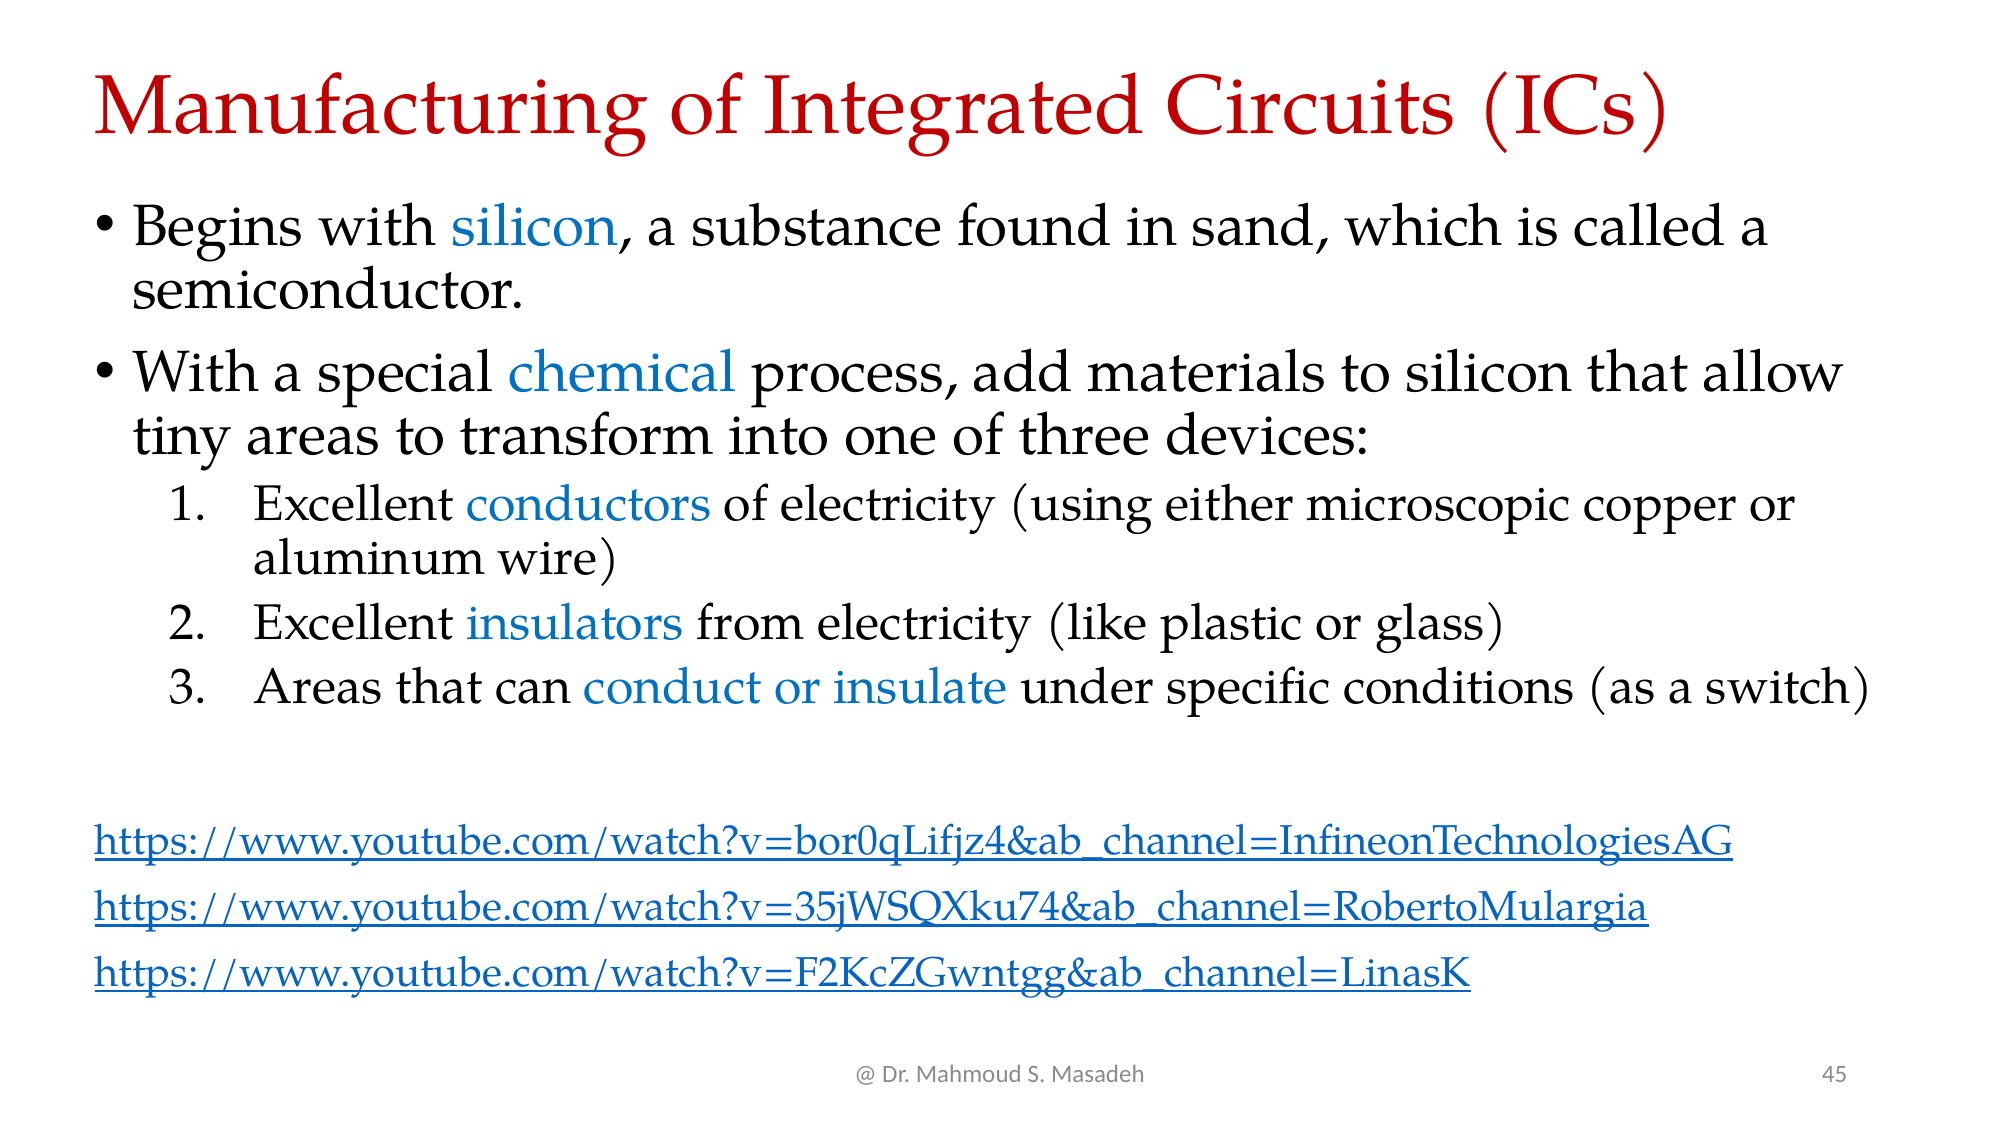

# Manufacturing of Integrated Circuits (ICs)
Begins with silicon, a substance found in sand, which is called a semiconductor.
With a special chemical process, add materials to silicon that allow tiny areas to transform into one of three devices:
Excellent conductors of electricity (using either microscopic copper or aluminum wire)
Excellent insulators from electricity (like plastic or glass)
Areas that can conduct or insulate under specific conditions (as a switch)

https://www.youtube.com/watch?v=bor0qLifjz4&ab_channel=InfineonTechnologiesAG
https://www.youtube.com/watch?v=35jWSQXku74&ab_channel=RobertoMulargia
https://www.youtube.com/watch?v=F2KcZGwntgg&ab_channel=LinasK

@ Dr. Mahmoud S. Masadeh
45